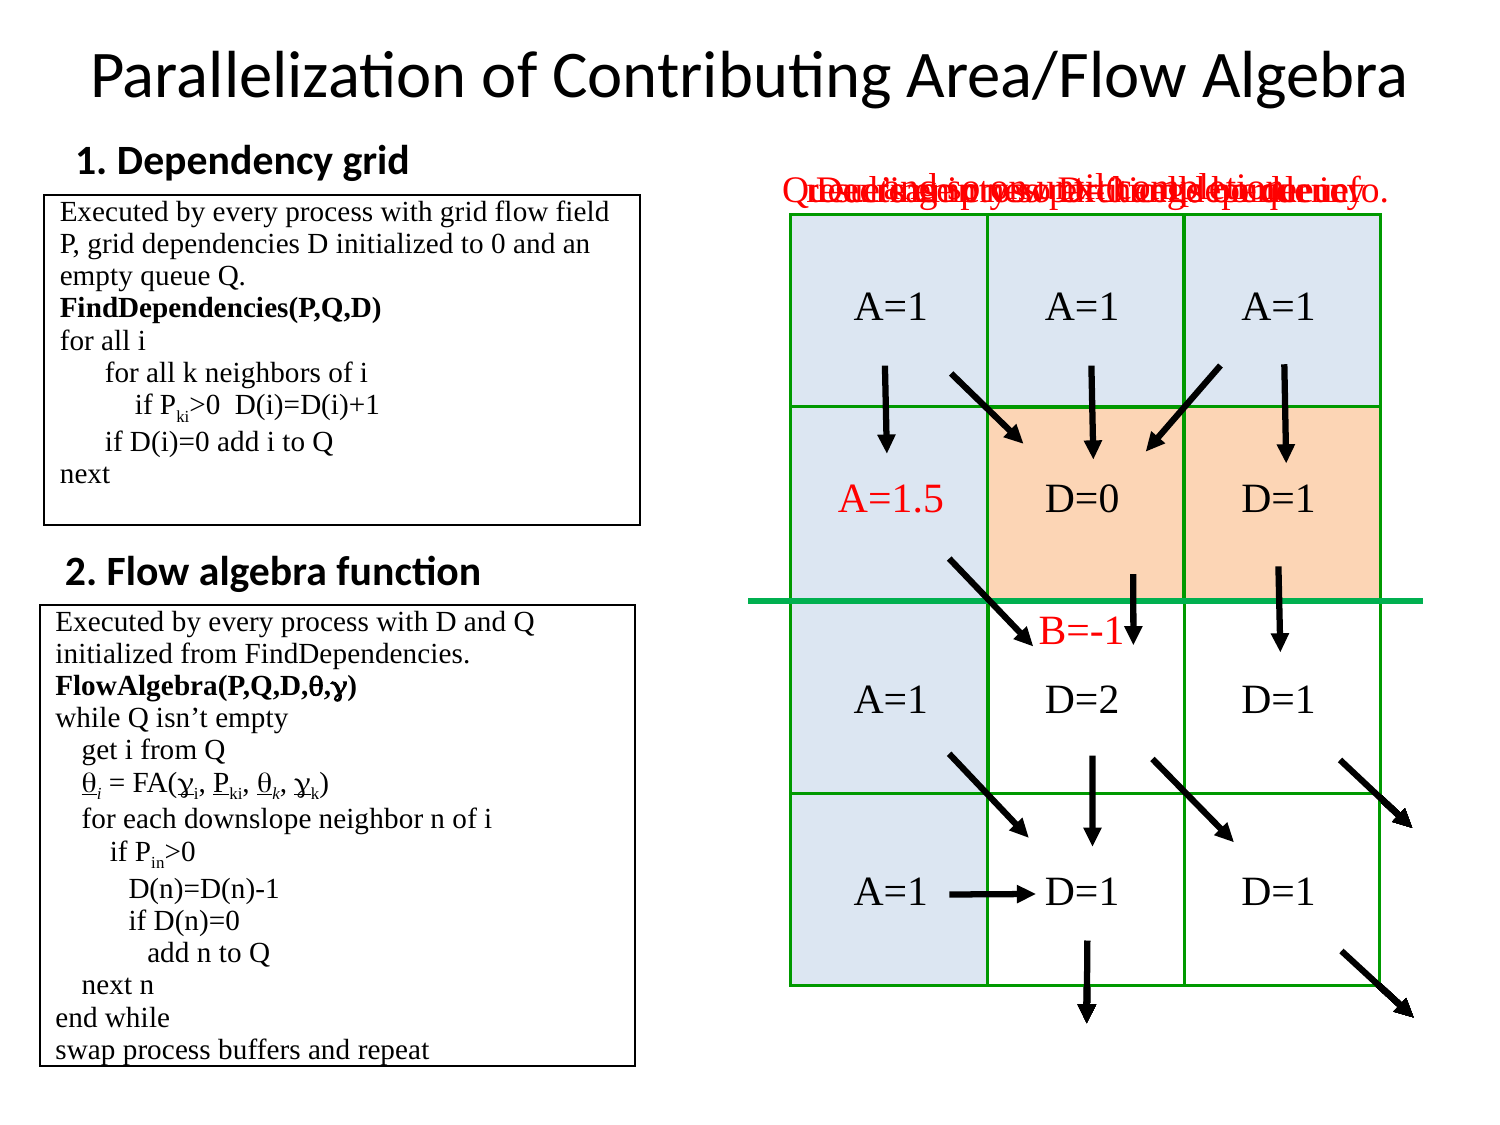

# Parallelization of Contributing Area/Flow Algebra
1. Dependency grid
and so on until completion

A=1
A=1
A=1
A=1.5
A=3
A=1.5
A=1
A=5.5
A=2.5
A=1
A=6
A=3.5
resulting in new D=0 cells on queue

A=1
A=1
A=1
A=1.5
A=3
A=1.5
A=1
D=0
D=0
A=1
D=1
D=1
Queue’s empty so exchange border info.

A=1
A=1
A=1
A=1.5
A=3
A=1.5
A=1
D=2
D=1
A=1
D=1
D=1
B=-2
B=-1
Decrease cross partition dependency

A=1
A=1
A=1
A=1.5
D=0
D=1
A=1
D=2
D=1
A=1
D=1
D=1
B=-1
| Executed by every process with grid flow field P, grid dependencies D initialized to 0 and an empty queue Q. FindDependencies(P,Q,D) for all i for all k neighbors of i if Pki>0 D(i)=D(i)+1 if D(i)=0 add i to Q next |
| --- |

A=1
A=1
A=1
A=1.5
A=3
D=0
A=1
D=2
D=1
A=1
D=1
D=1
B=-2

A=1
A=1
A=1
D=0
D=0
D=0
A=1
D=2
D=1
A=1
D=1
D=1

D=0
D=0
D=0
D=1
D=3
D=1
D=0
D=2
D=1
D=0
D=3
D=1

A=1
D=0
D=0
D=0
D=2
D=1
A=1
D=2
D=1
D=0
D=2
D=1

A=1
A=1
D=0
D=0
D=1
D=1
A=1
D=2
D=1
A=1
D=1
D=1
2. Flow algebra function
| Executed by every process with D and Q initialized from FindDependencies. FlowAlgebra(P,Q,D,θ,γ) while Q isn’t empty get i from Q θi = FA(γi, Pki, θk, γk) for each downslope neighbor n of i if Pin>0 D(n)=D(n)-1 if D(n)=0 add n to Q next n end while swap process buffers and repeat |
| --- |